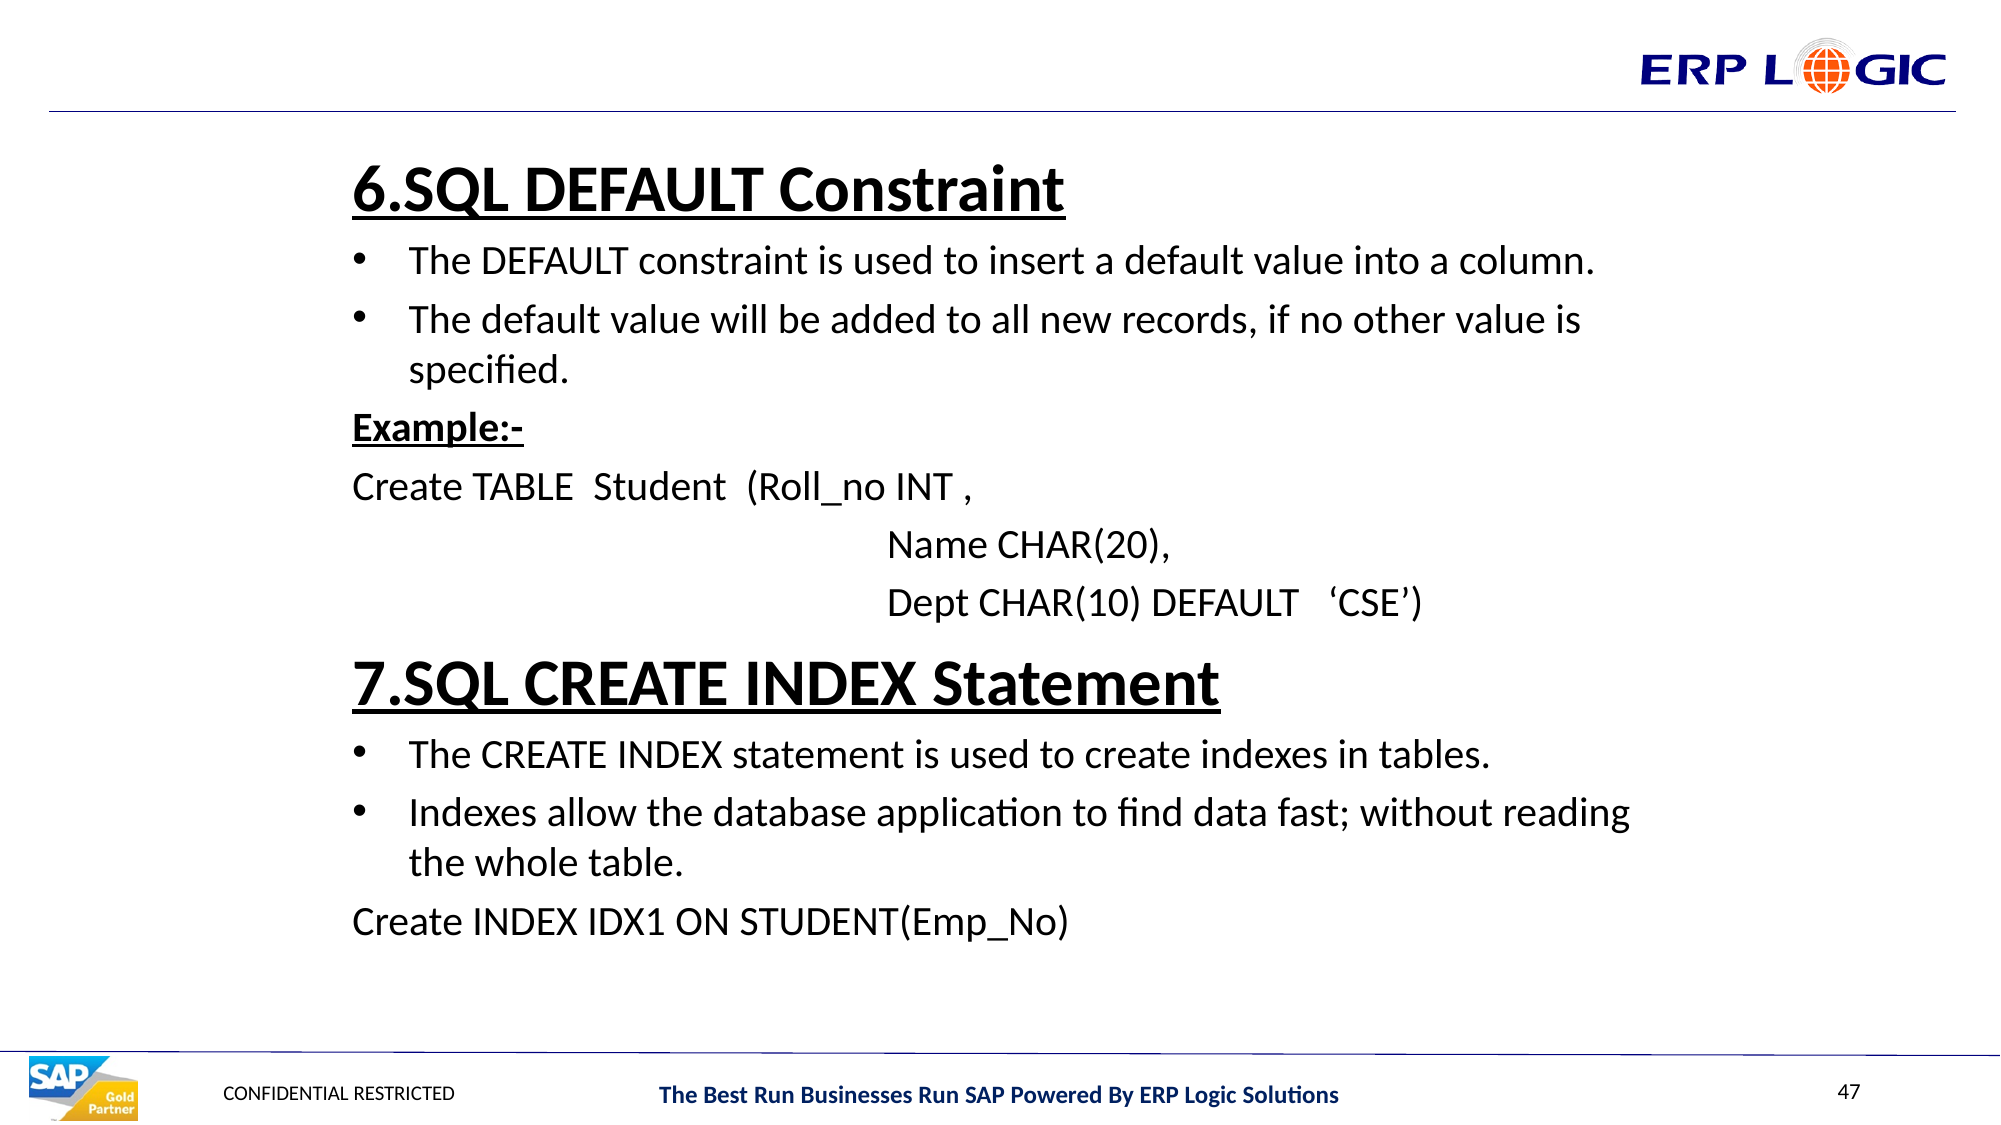

#
6.SQL DEFAULT Constraint
The DEFAULT constraint is used to insert a default value into a column.
The default value will be added to all new records, if no other value is specified.
Example:-
Create TABLE  Student  (Roll_no INT ,
				   Name CHAR(20),
				   Dept CHAR(10) DEFAULT   ‘CSE’)
7.SQL CREATE INDEX Statement
The CREATE INDEX statement is used to create indexes in tables.
Indexes allow the database application to find data fast; without reading the whole table.
Create INDEX IDX1 ON STUDENT(Emp_No)